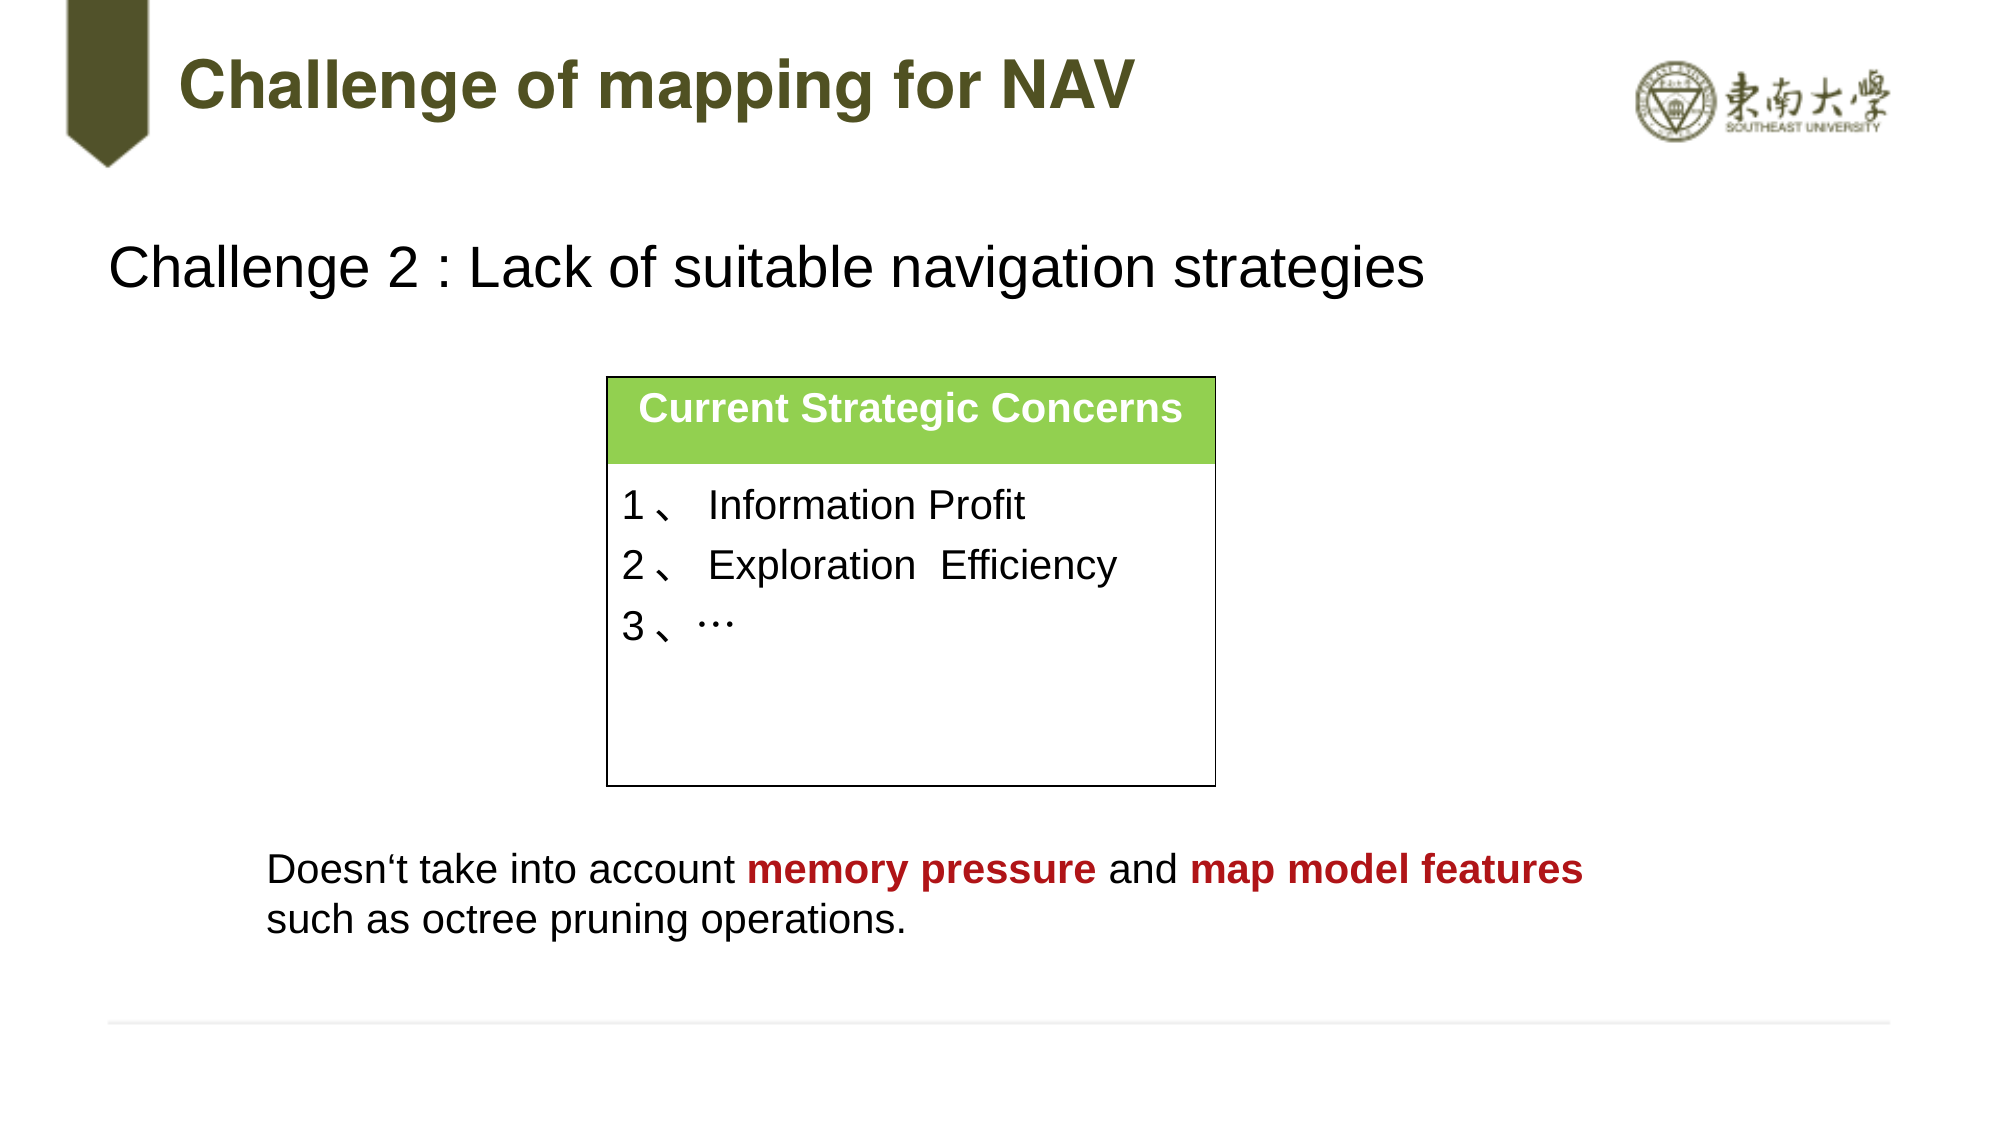

# Challenge of mapping for NAV
Challenge 2 : Lack of suitable navigation strategies
| Current Strategic Concerns |
| --- |
| 1、Information Profit 2、Exploration Efficiency 3、… |
Doesn‘t take into account memory pressure and map model features such as octree pruning operations.
8